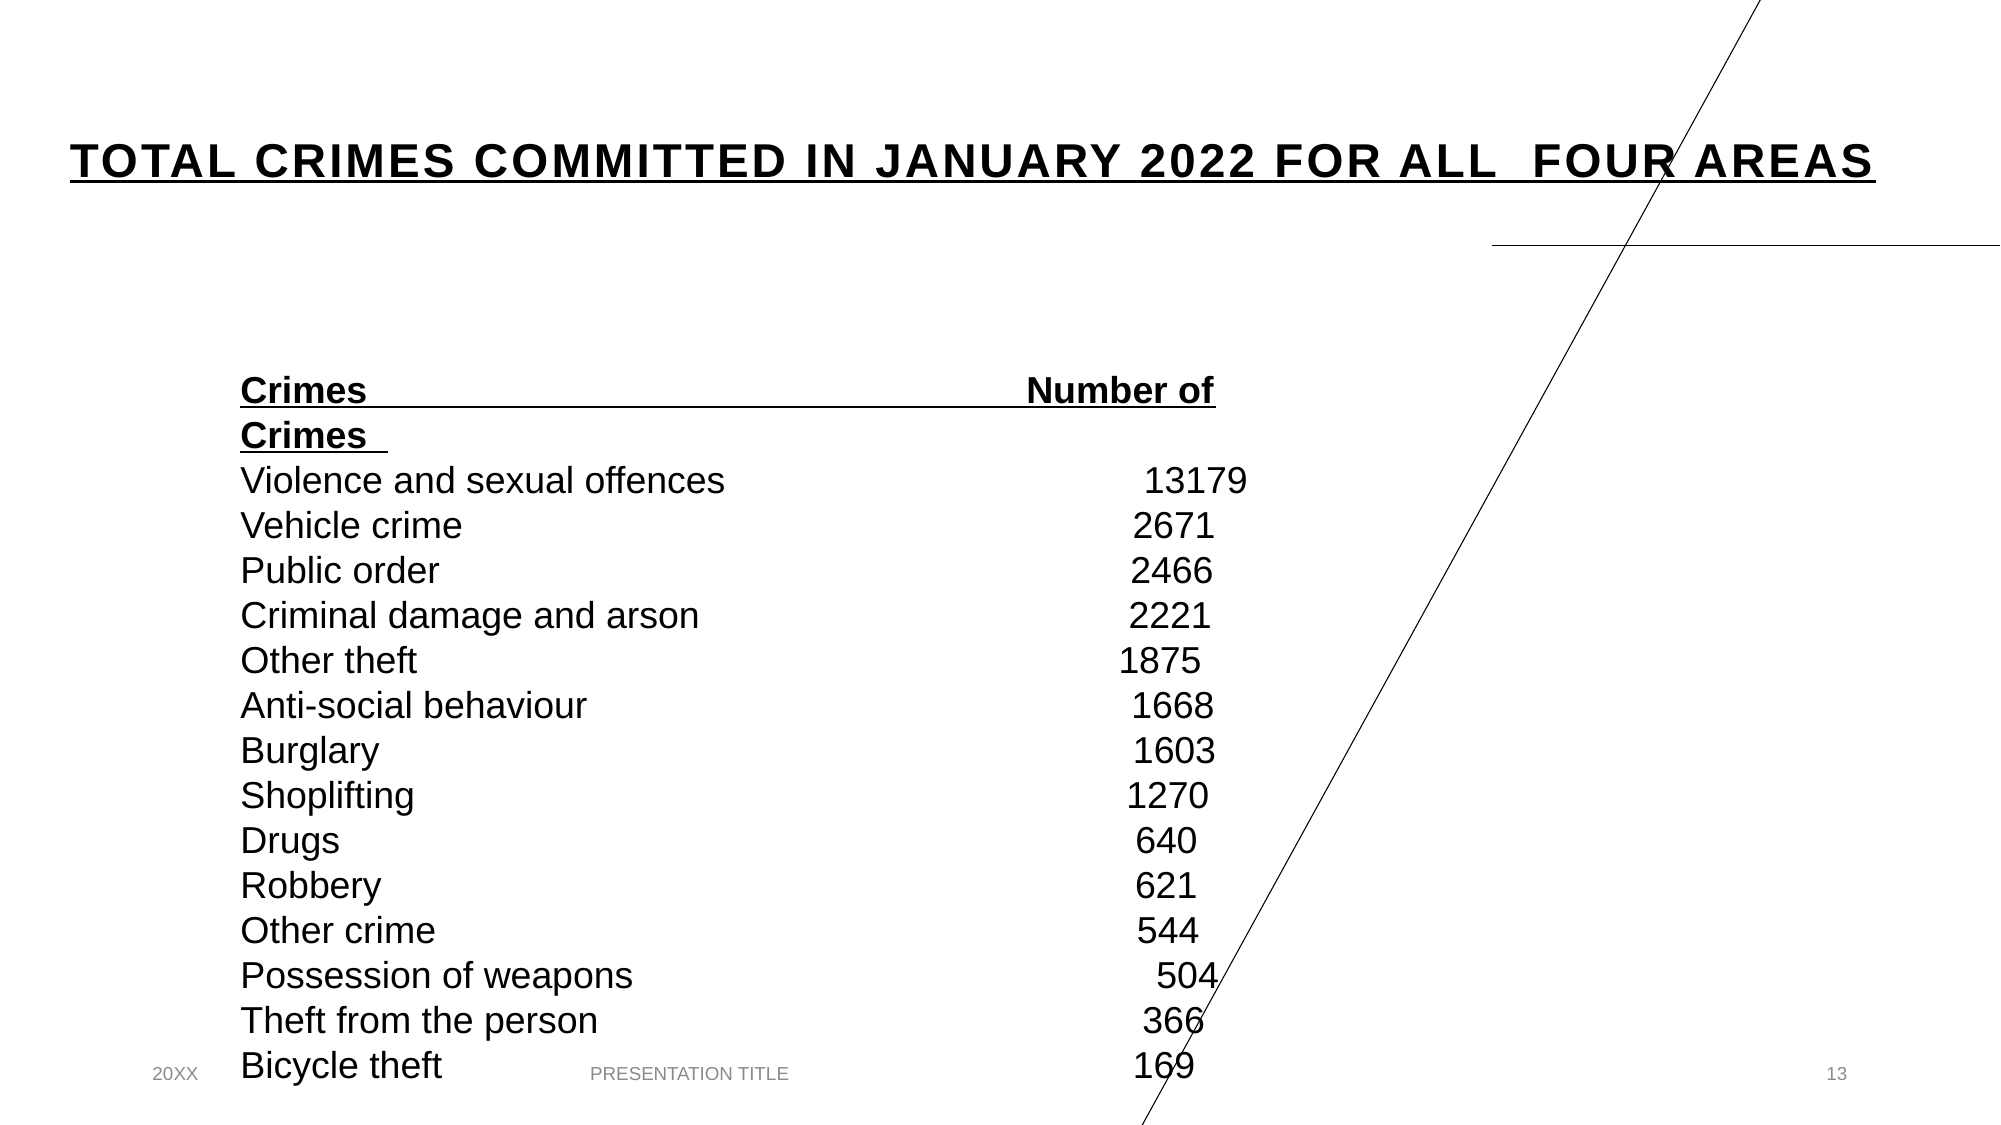

# Total crimes committed in January 2022 for all  four Areas

Crimes                                                               Number of Crimes
Violence and sexual offences                                        13179
Vehicle crime                                                                2671
Public order                                                                  2466
Criminal damage and arson                                         2221
Other theft                                                                   1875
Anti-social behaviour                                                    1668
Burglary                                                                        1603
Shoplifting                                                                    1270
Drugs                                                                            640
Robbery                                                                        621
Other crime                                                                   544
Possession of weapons                                                  504
Theft from the person                                                    366
Bicycle theft                                                                  169

20XX
PRESENTATION TITLE
13